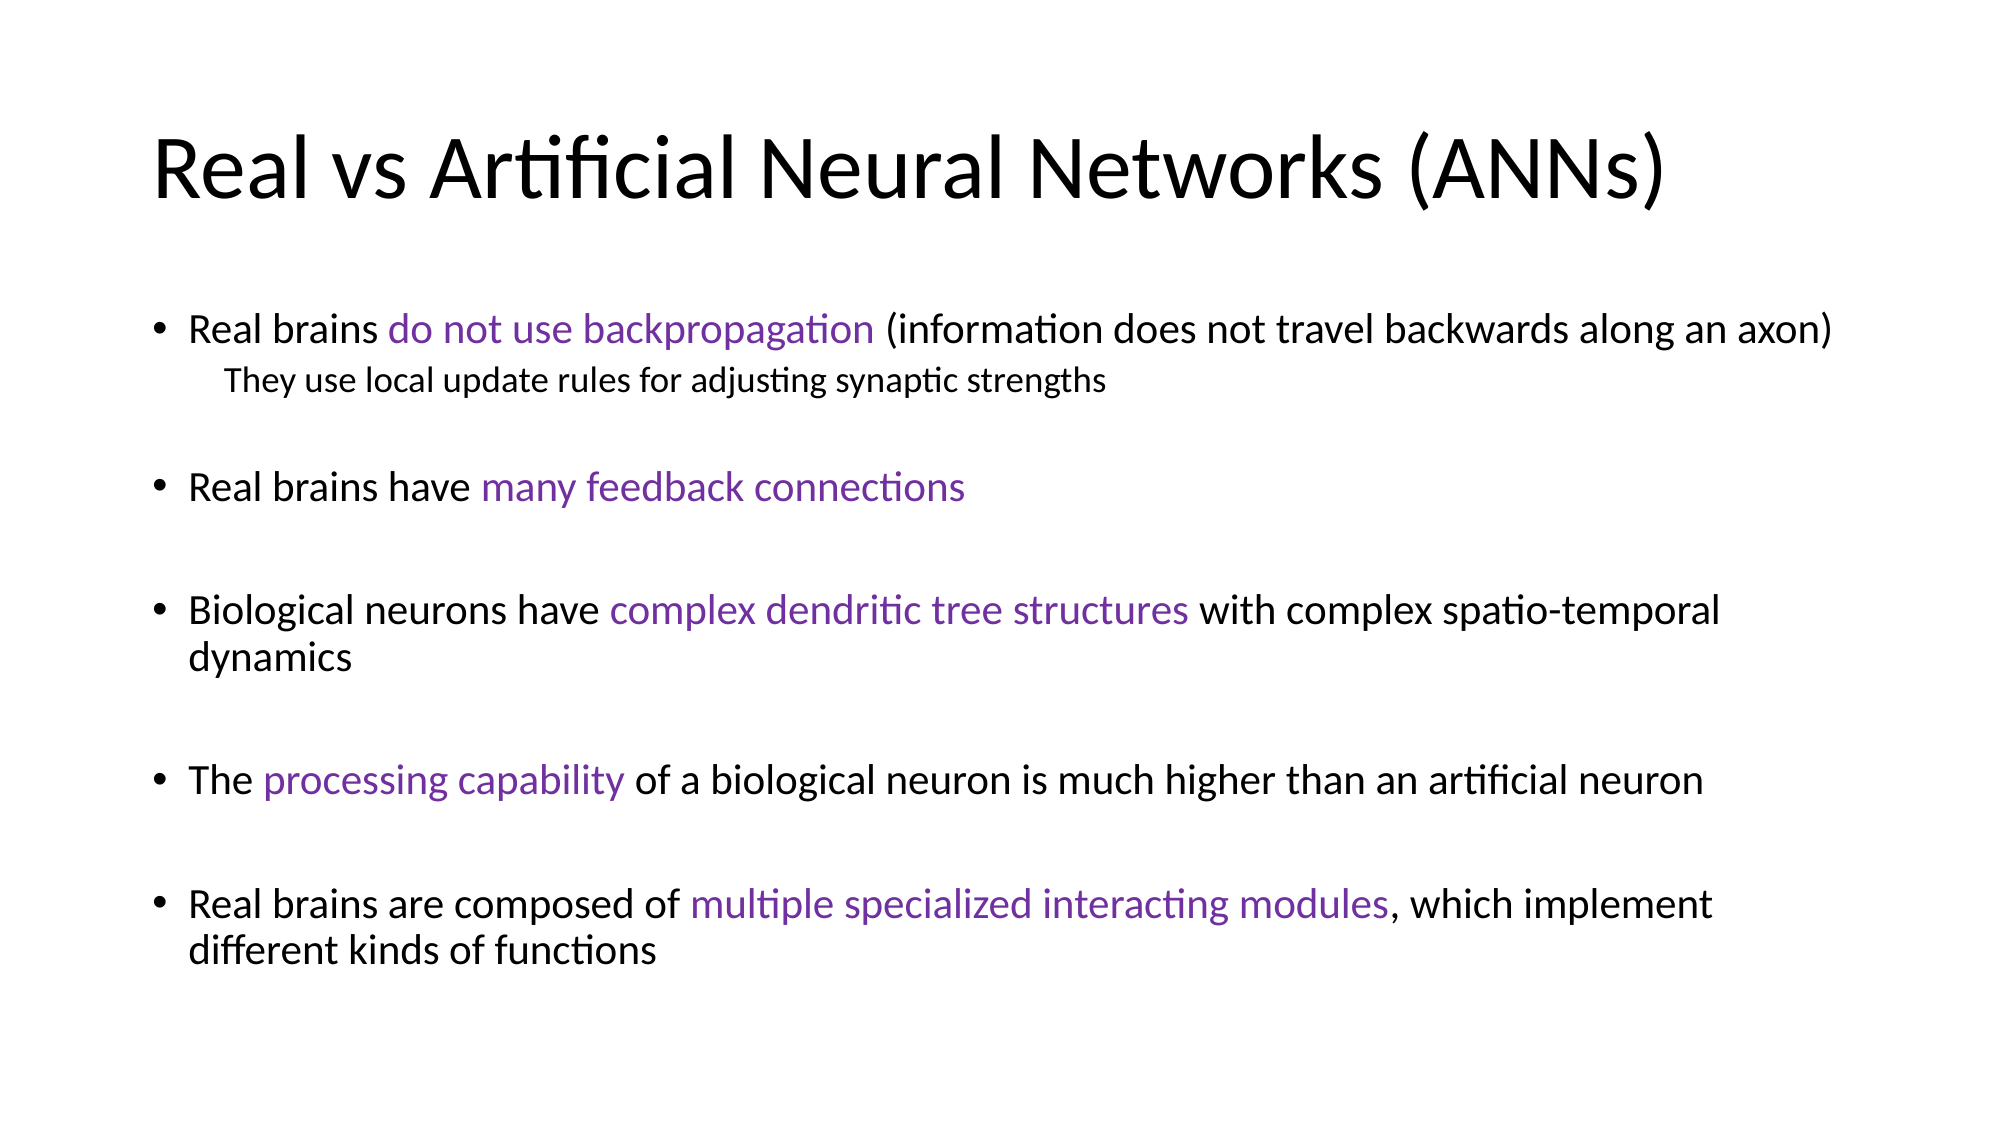

# Real vs Artificial Neural Networks (ANNs)
Real brains do not use backpropagation (information does not travel backwards along an axon)
They use local update rules for adjusting synaptic strengths

Real brains have many feedback connections

Biological neurons have complex dendritic tree structures with complex spatio-temporal dynamics

The processing capability of a biological neuron is much higher than an artificial neuron

Real brains are composed of multiple specialized interacting modules, which implement different kinds of functions